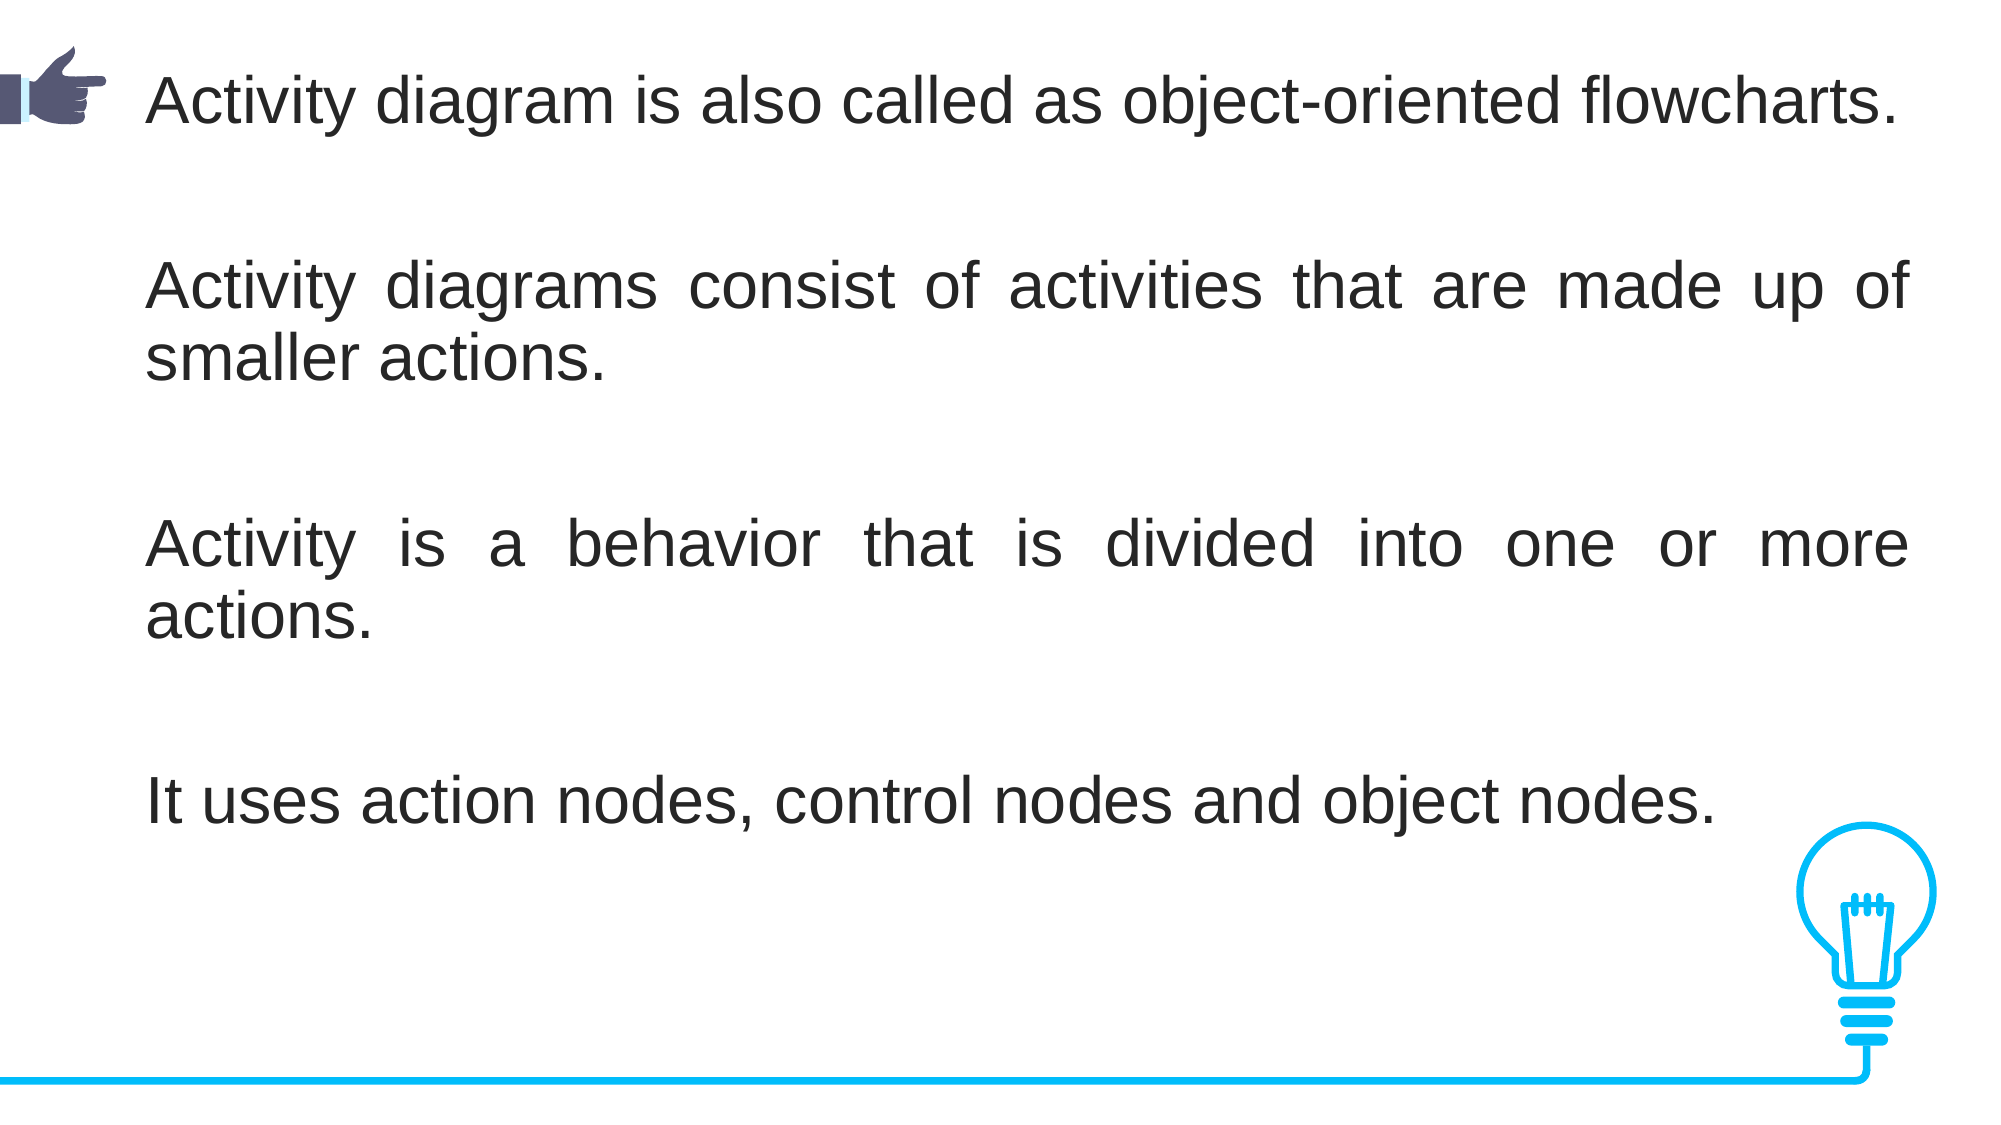

Activity diagram is also called as object-oriented flowcharts.

Activity diagrams consist of activities that are made up of smaller actions.

Activity is a behavior that is divided into one or more actions.

It uses action nodes, control nodes and object nodes.